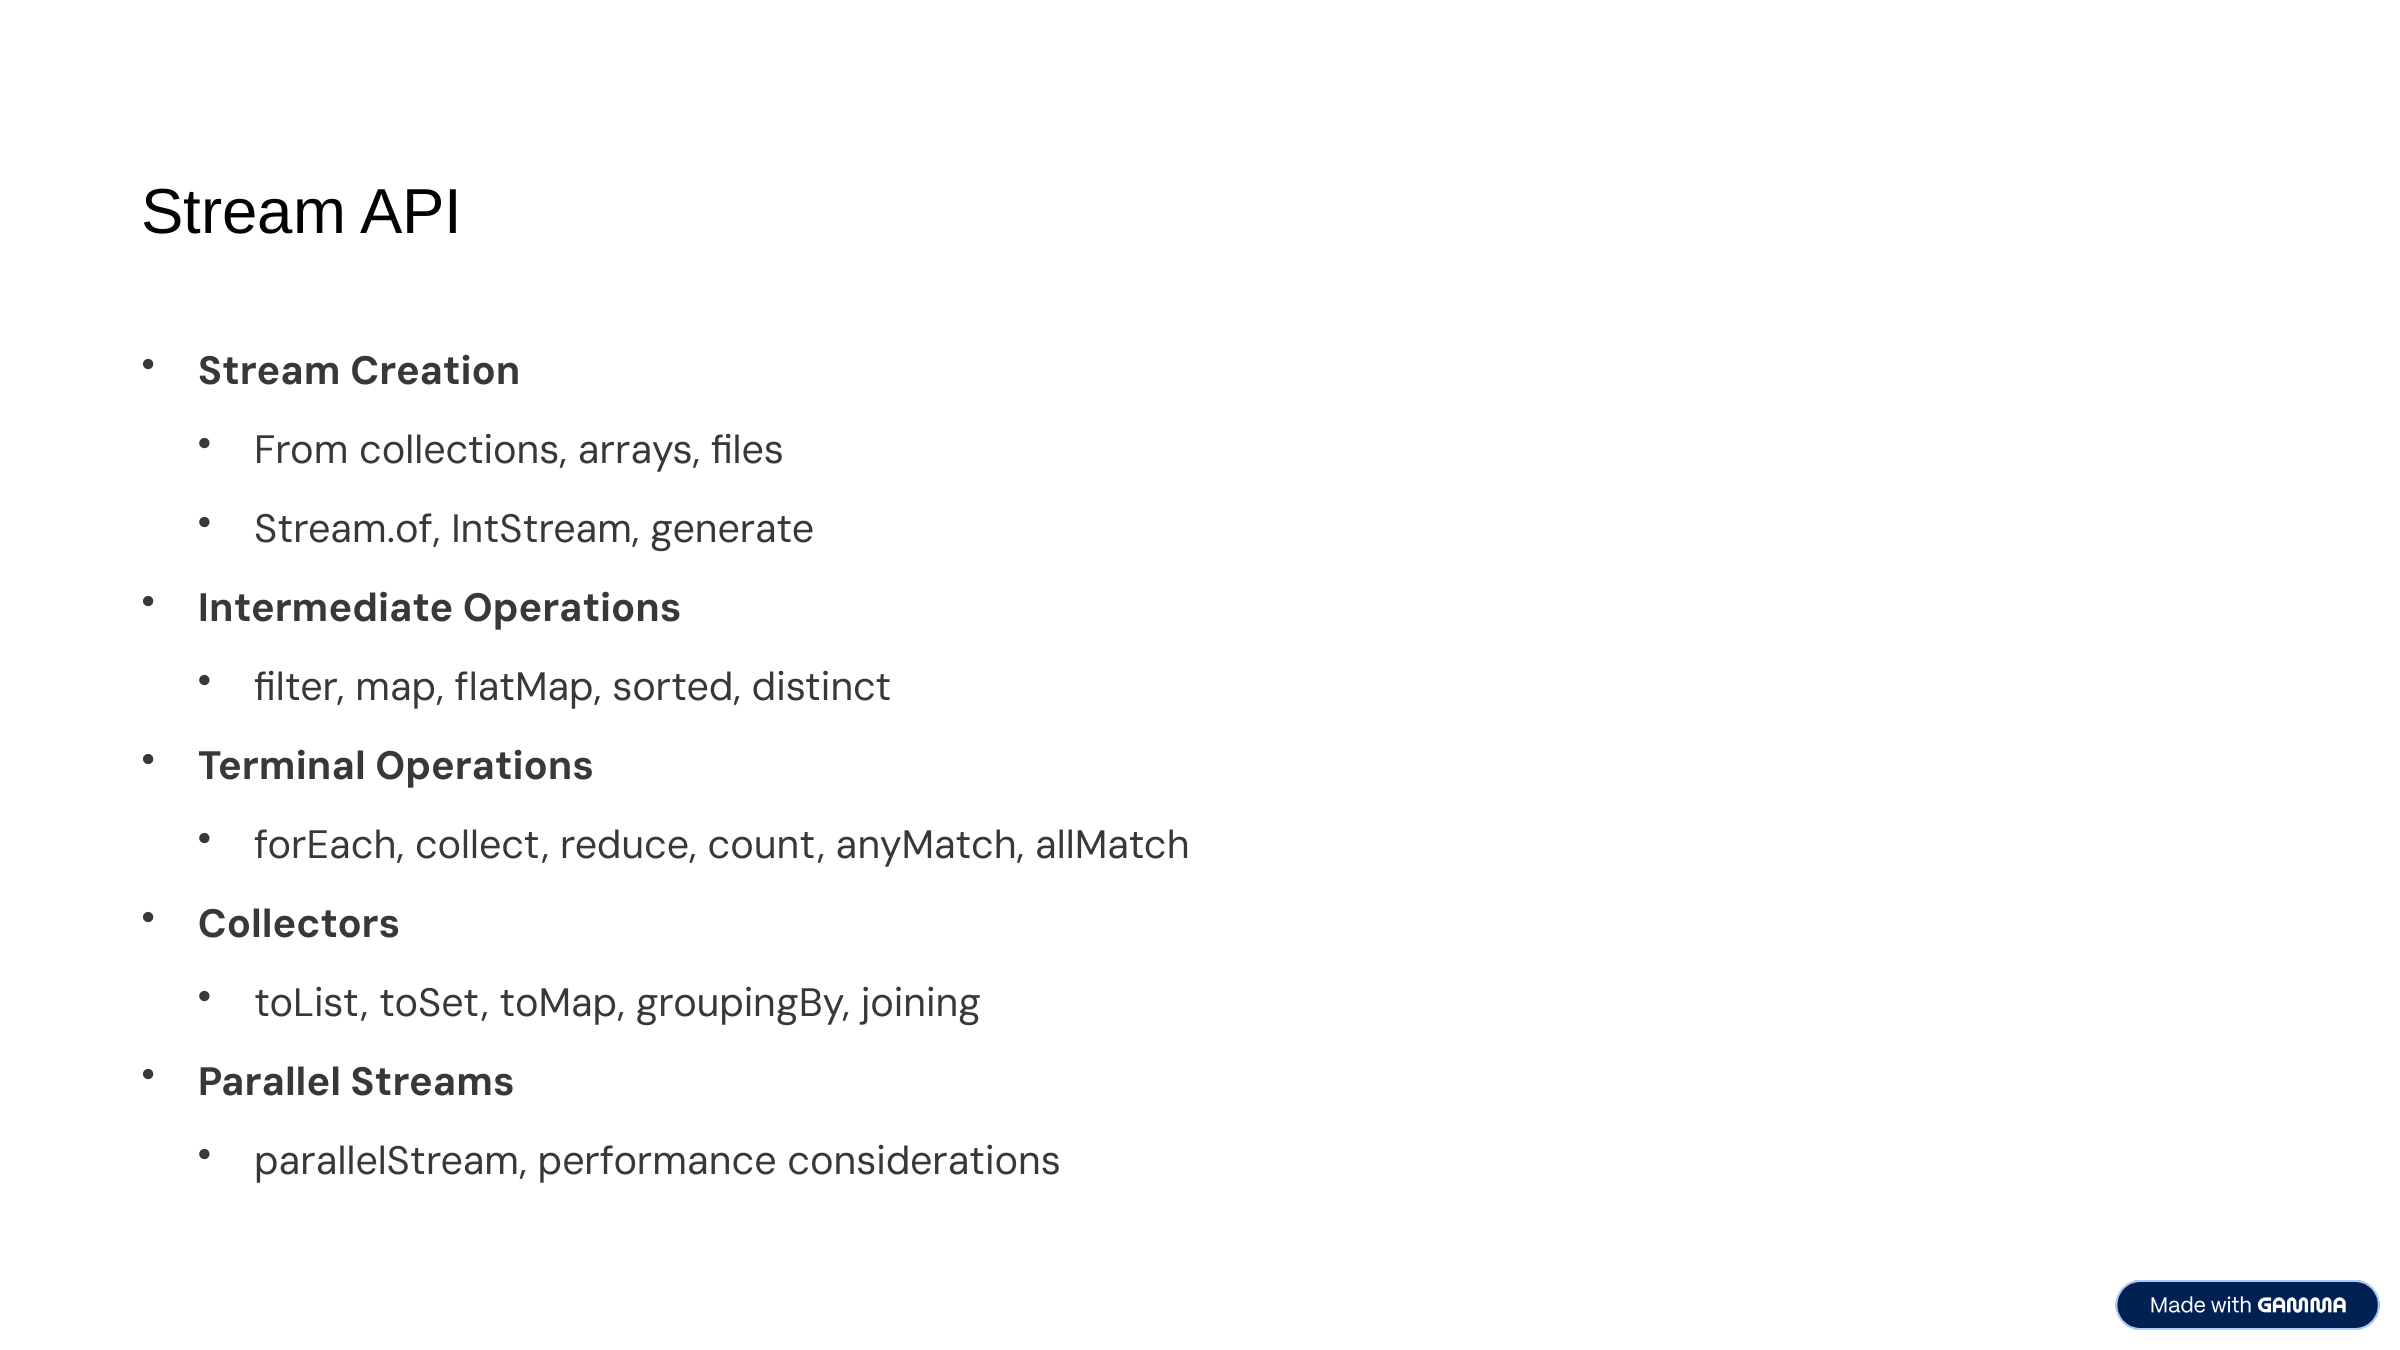

Stream API
Stream Creation
From collections, arrays, files
Stream.of, IntStream, generate
Intermediate Operations
filter, map, flatMap, sorted, distinct
Terminal Operations
forEach, collect, reduce, count, anyMatch, allMatch
Collectors
toList, toSet, toMap, groupingBy, joining
Parallel Streams
parallelStream, performance considerations